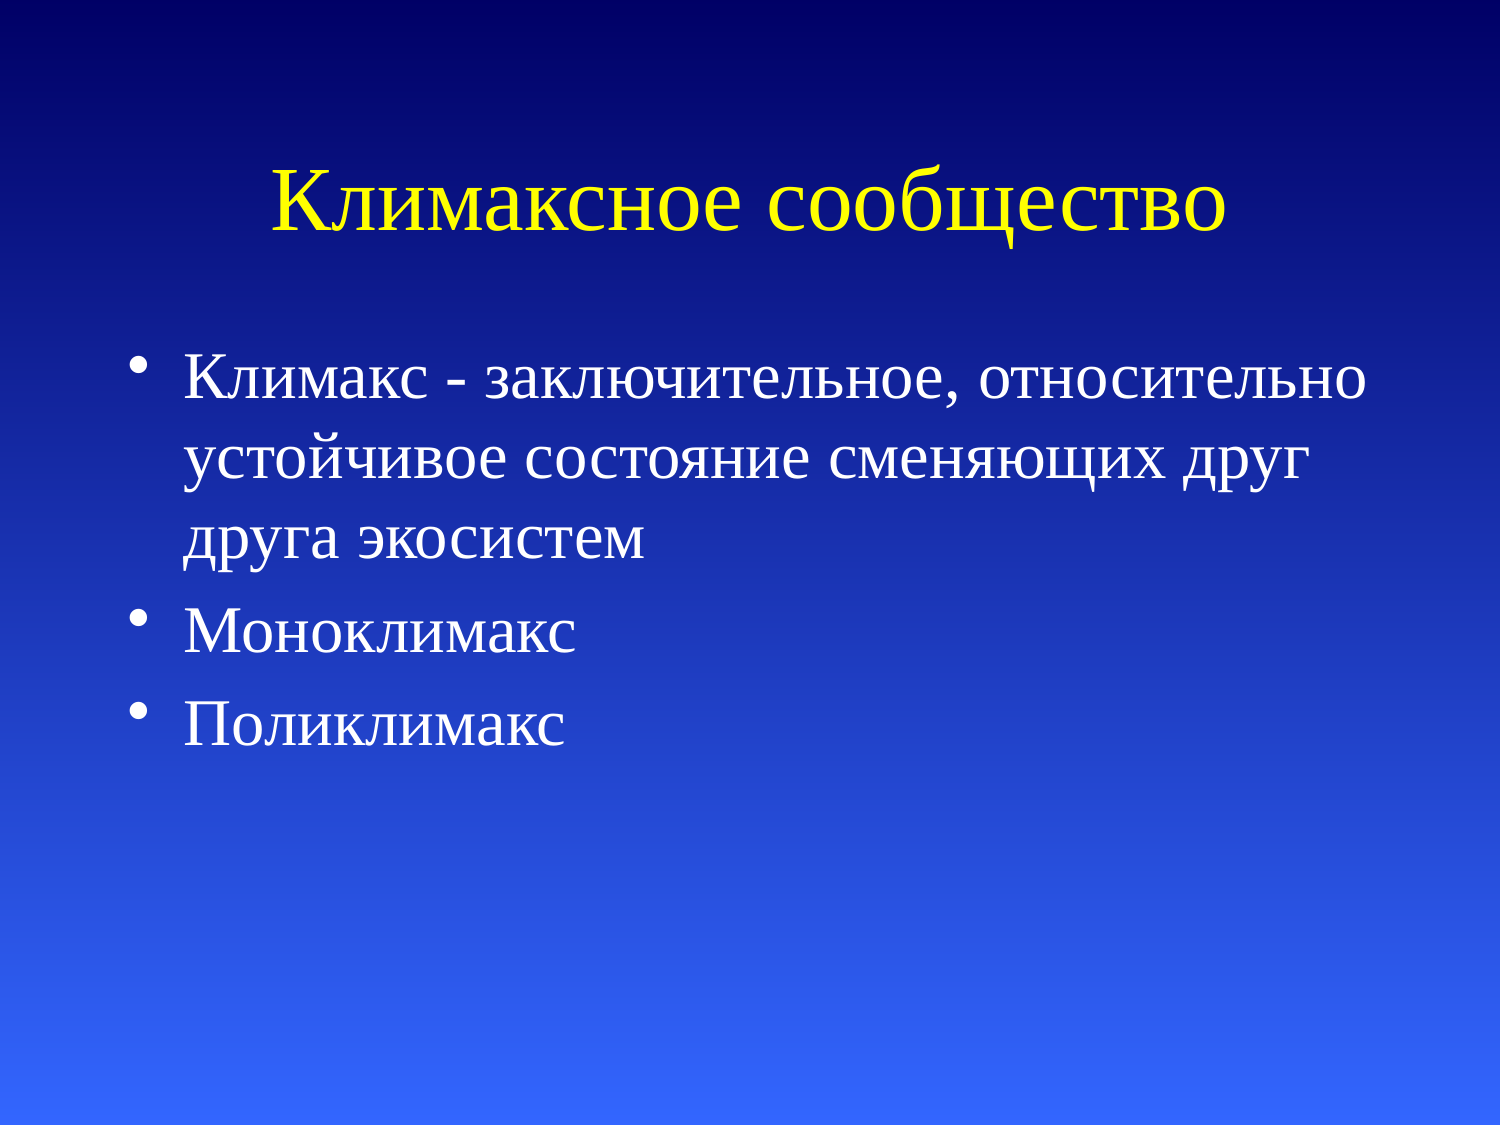

# Климаксное сообщество
Климакс - заключительное, относительно устойчивое состояние сменяющих друг друга экосистем
Моноклимакс
Поликлимакс